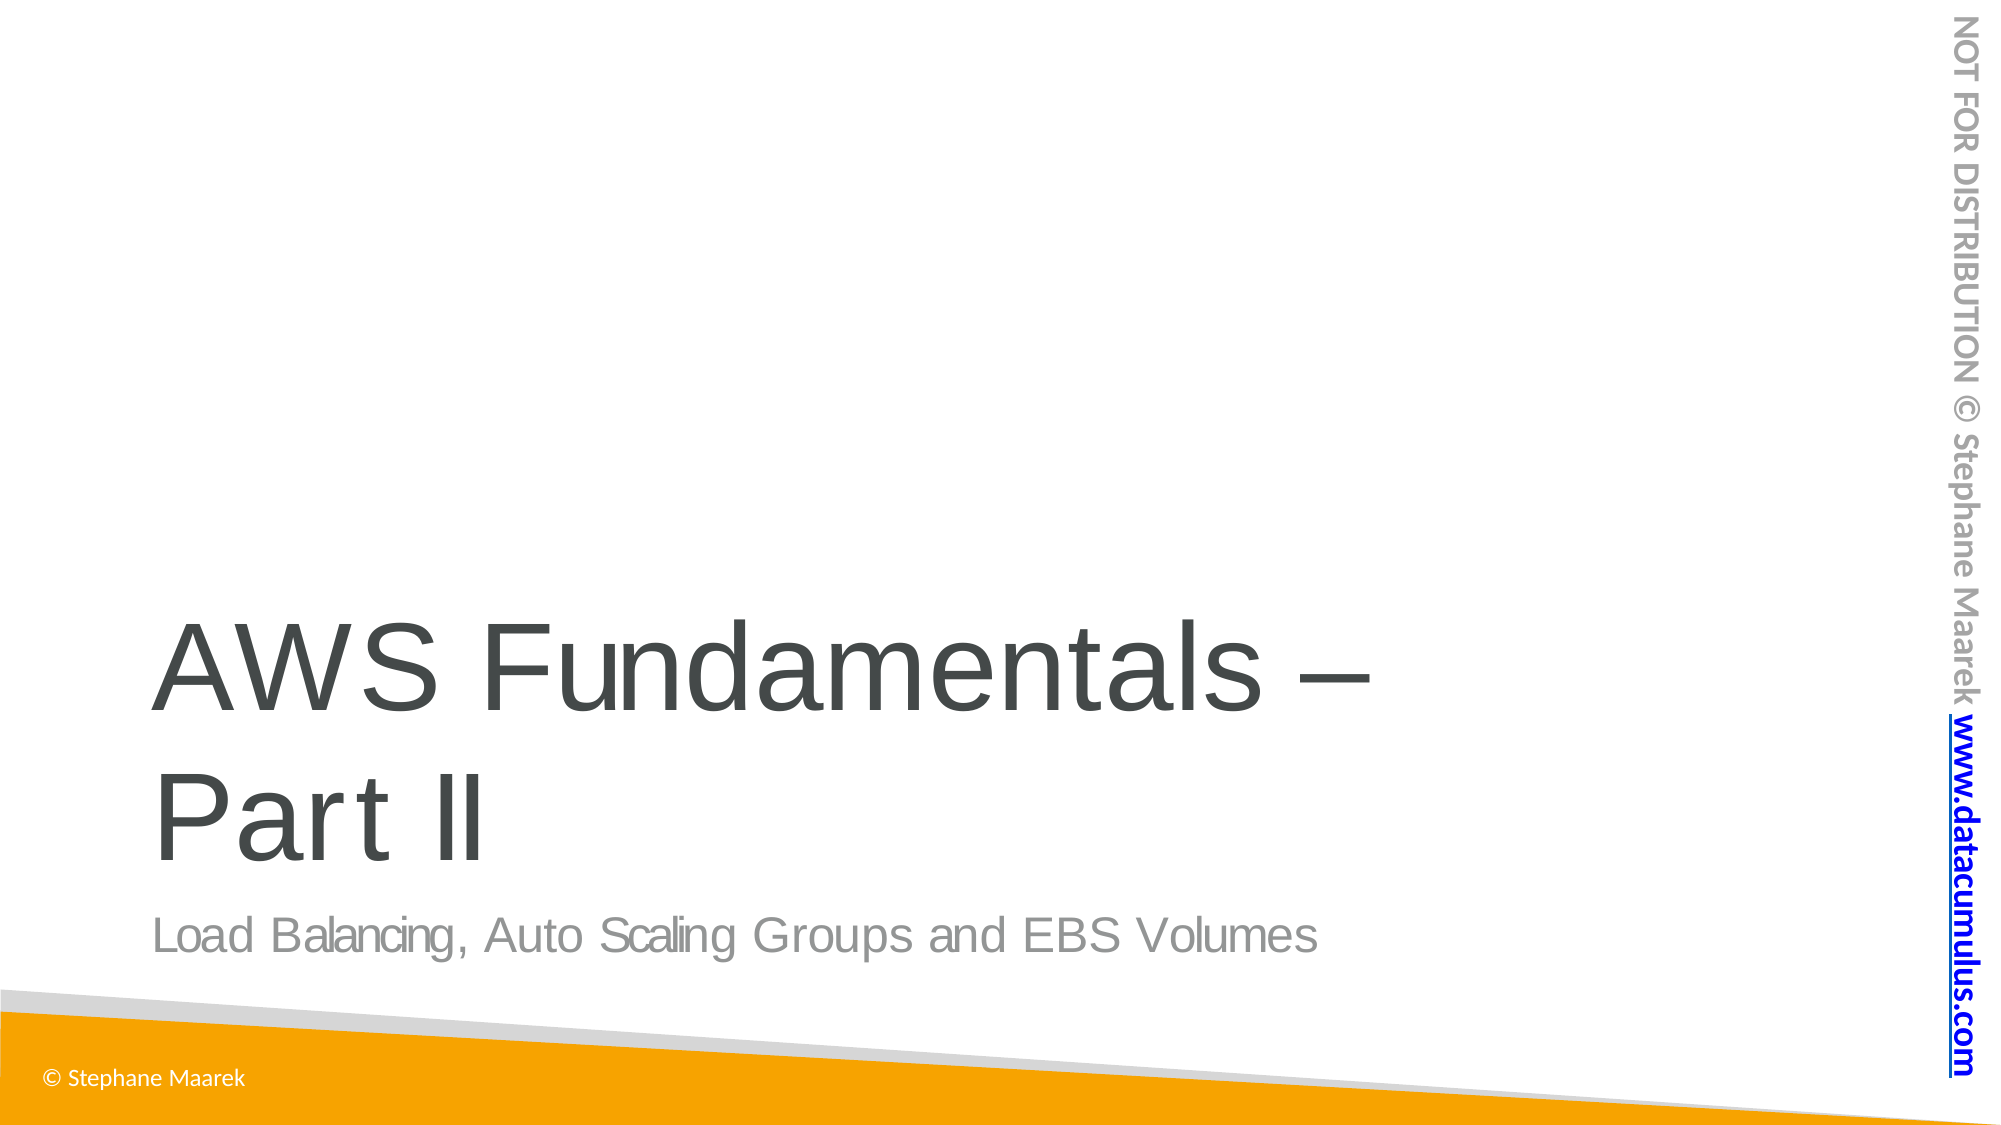

NOT FOR DISTRIBUTION © Stephane Maarek www.datacumulus.com
AWS Fundamentals – Part II
Load Balancing, Auto Scaling Groups and EBS Volumes
© Stephane Maarek